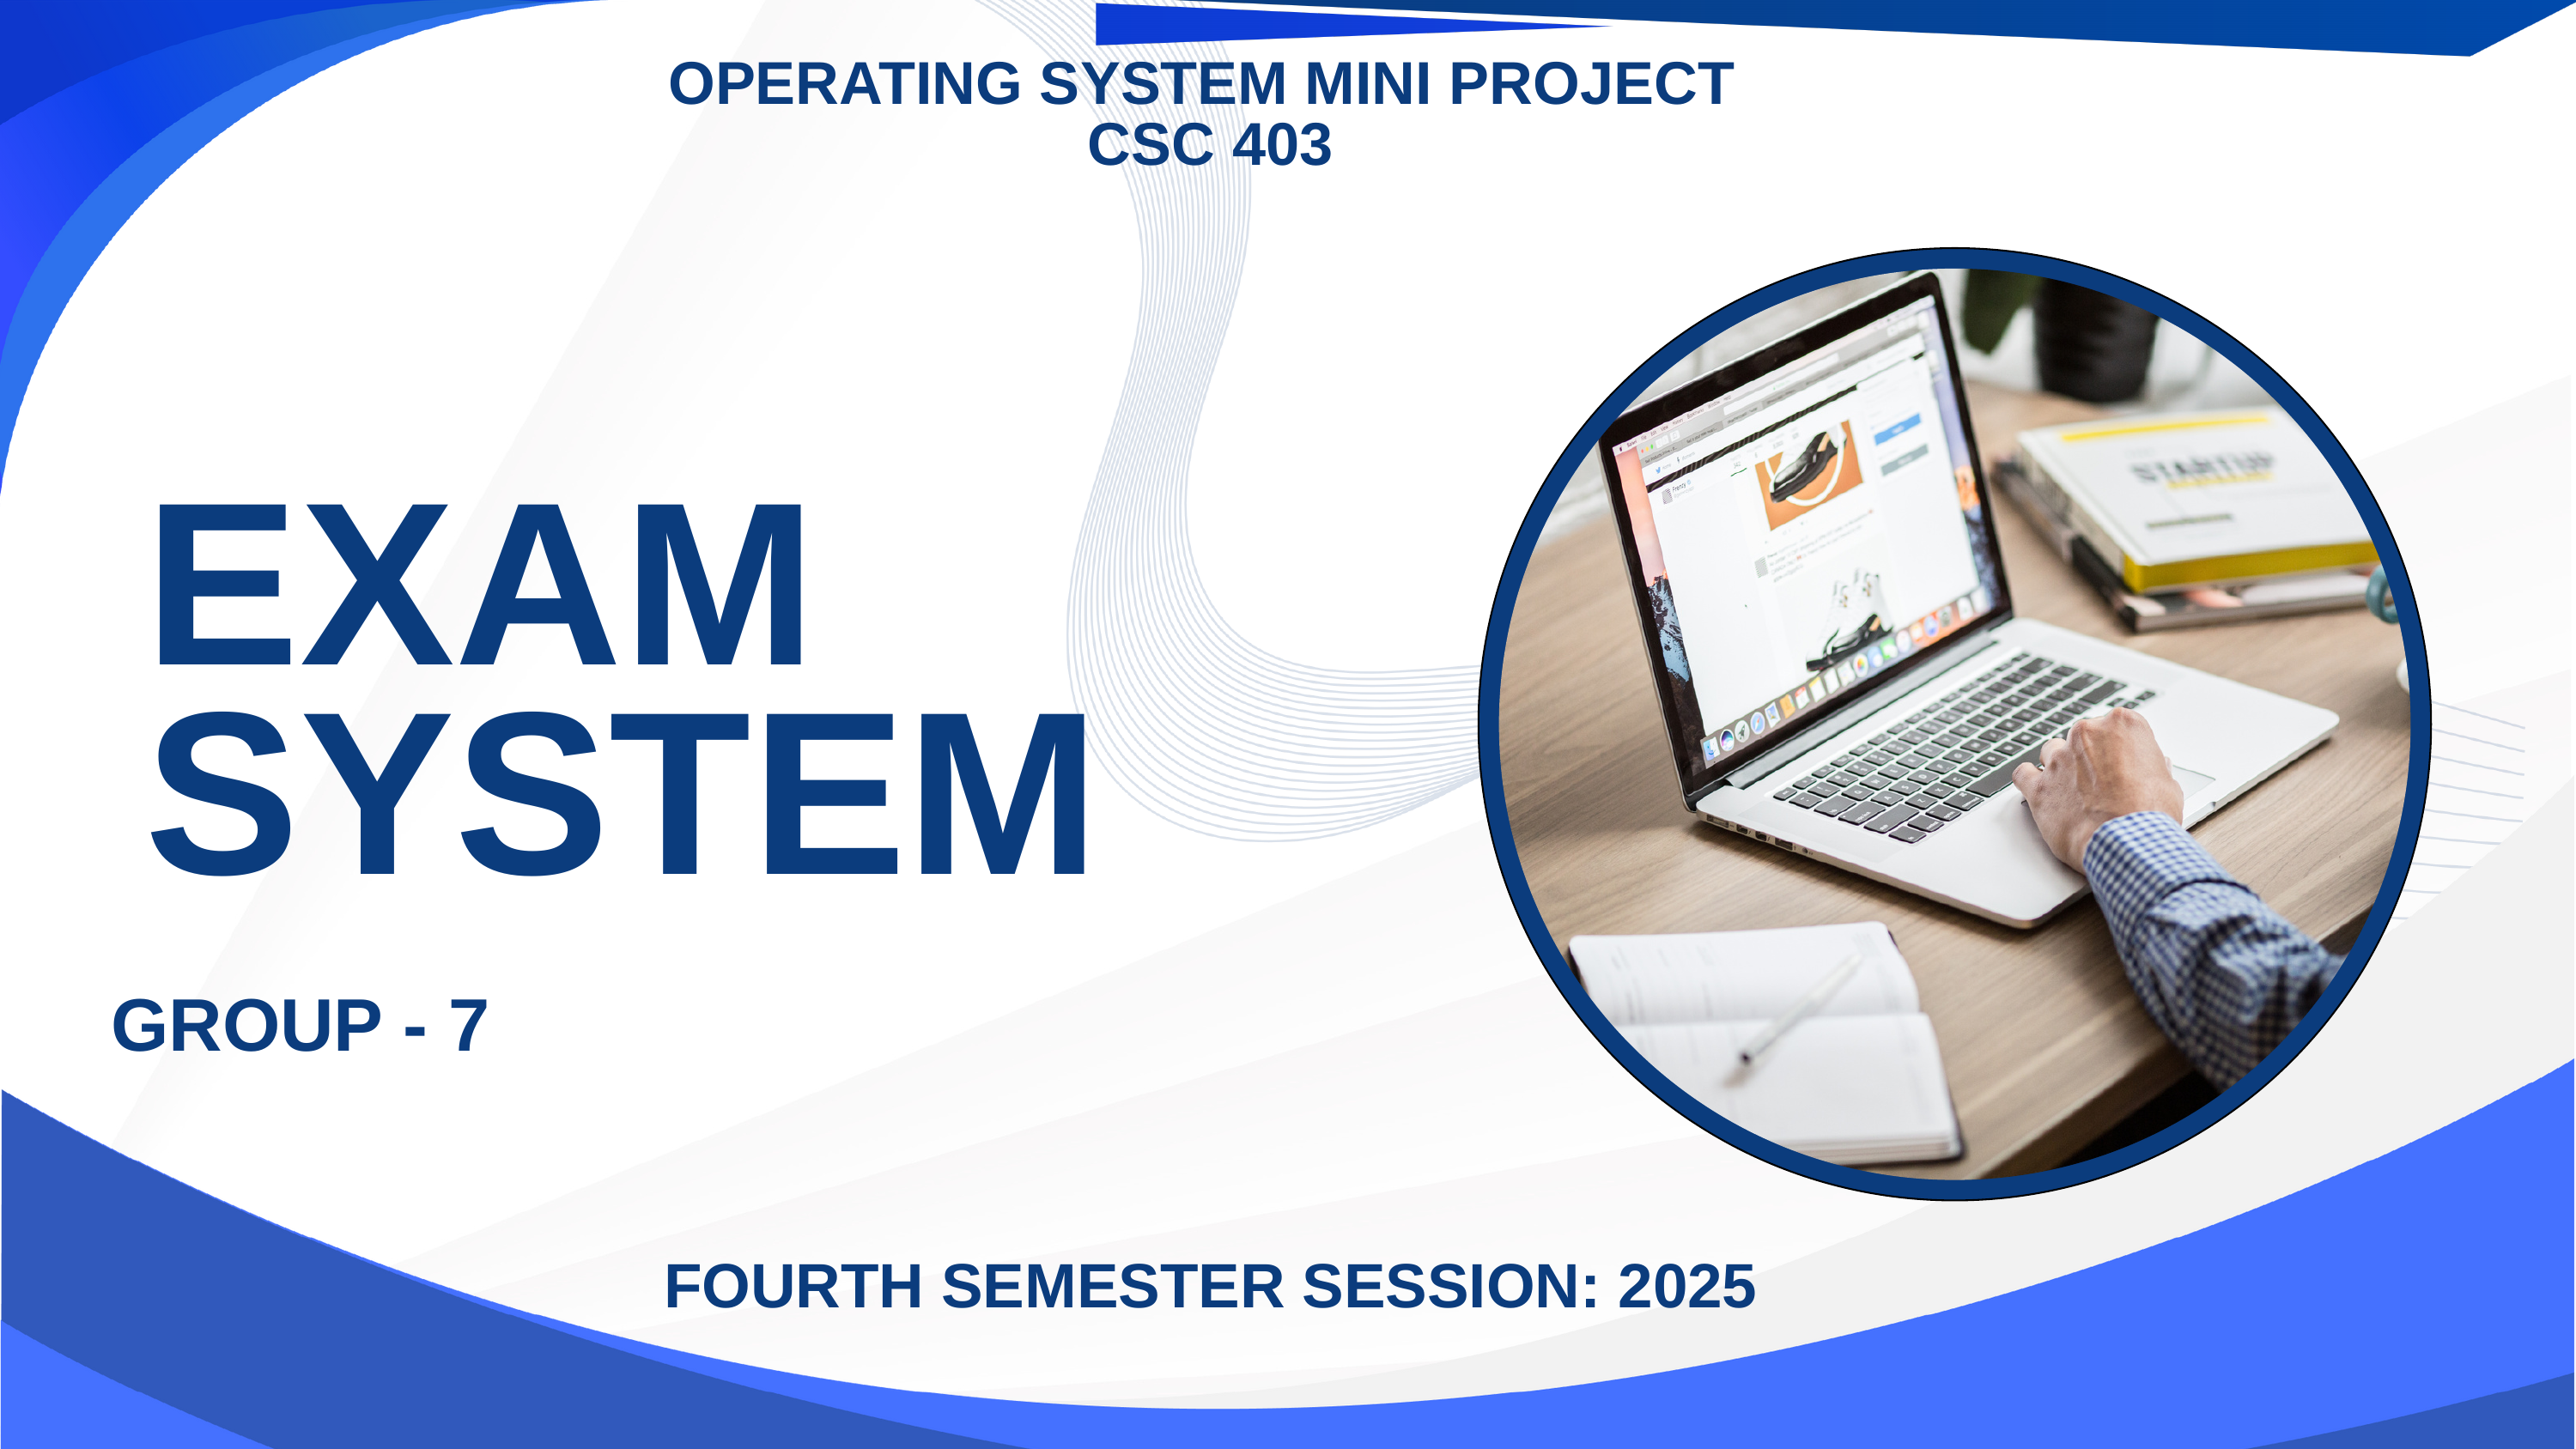

OPERATING SYSTEM MINI PROJECT
CSC 403

EXAM SYSTEM

GROUP - 7
FOURTH SEMESTER SESSION: 2025